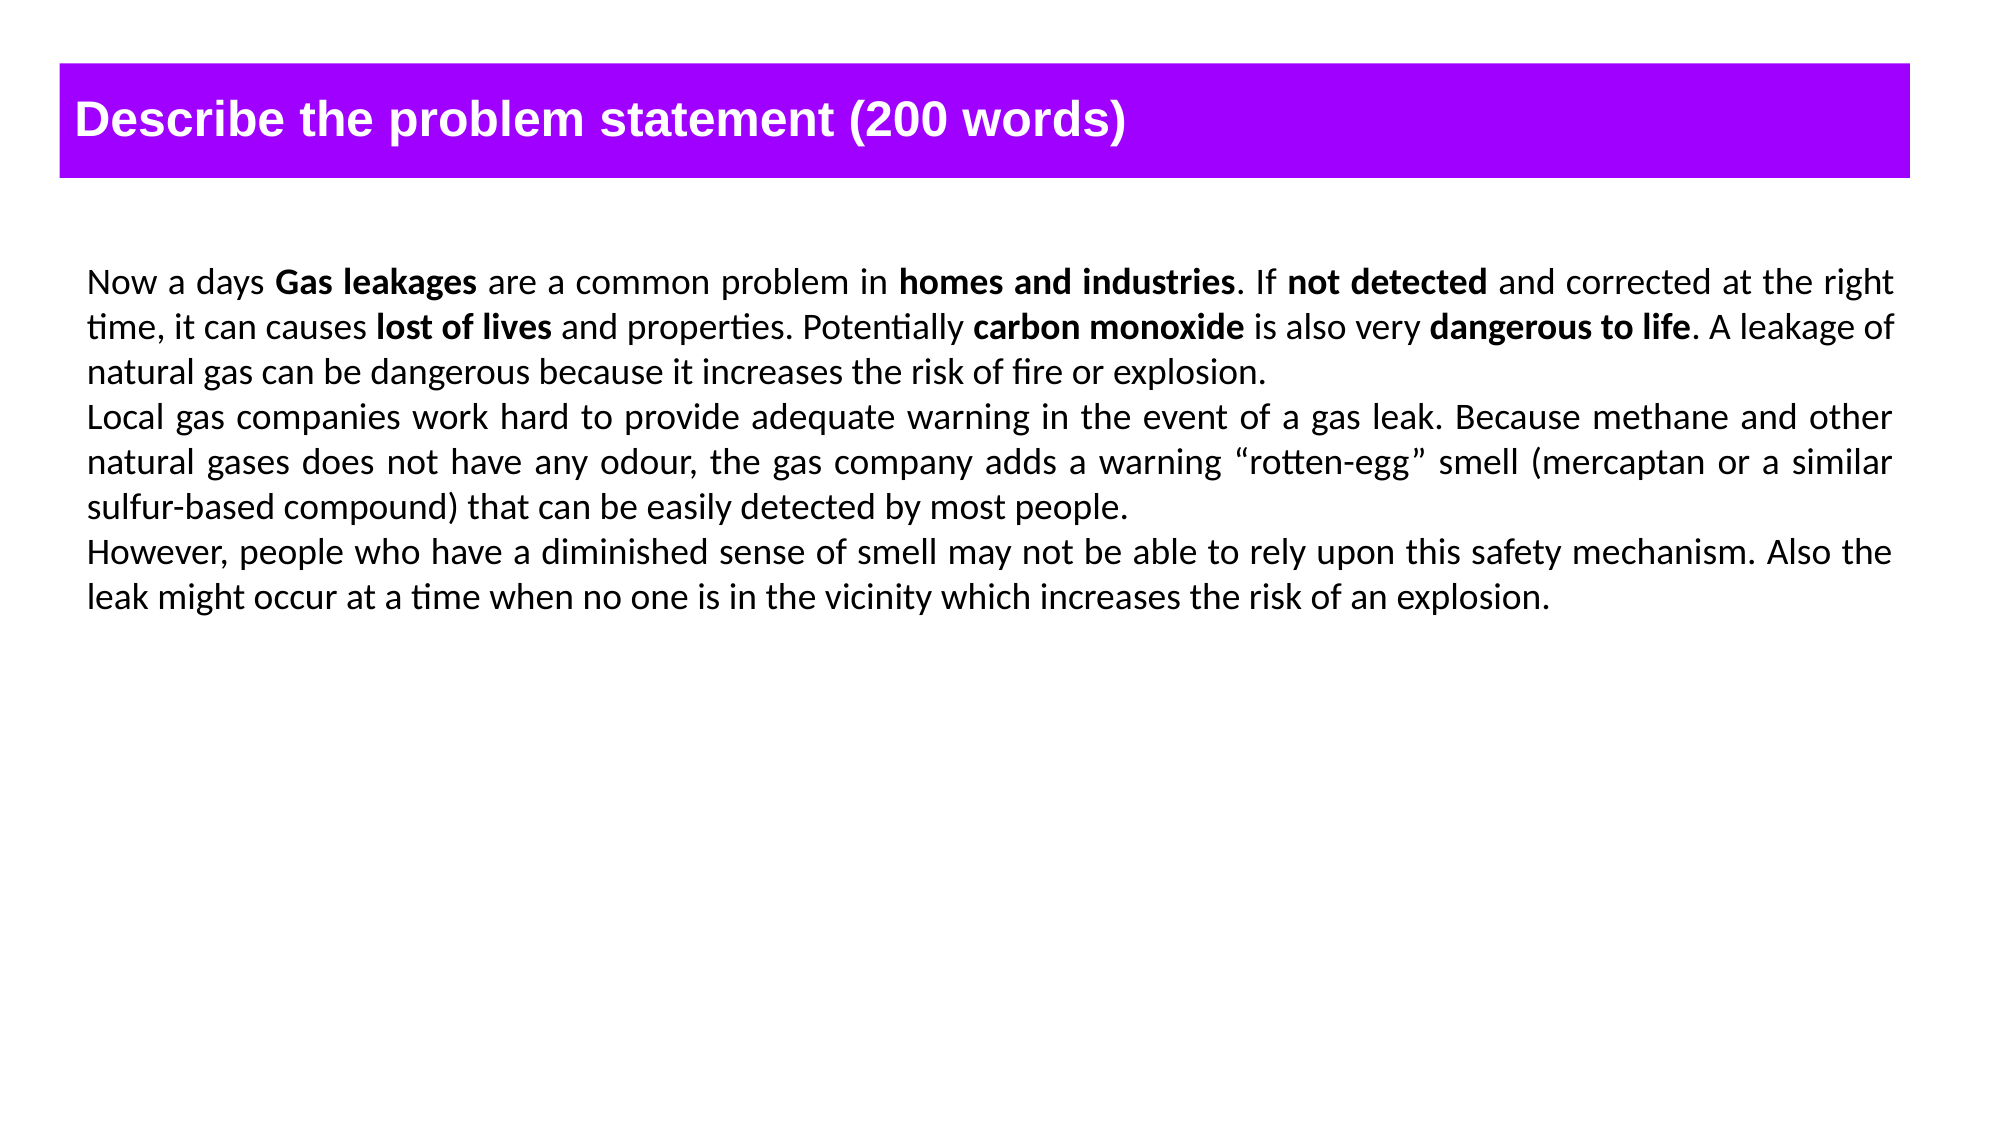

# Describe the problem statement (200 words)
Now a days Gas leakages are a common problem in homes and industries. If not detected and corrected at the right time, it can causes lost of lives and properties. Potentially carbon monoxide is also very dangerous to life. A leakage of natural gas can be dangerous because it increases the risk of fire or explosion.
Local gas companies work hard to provide adequate warning in the event of a gas leak. Because methane and other natural gases does not have any odour, the gas company adds a warning “rotten-egg” smell (mercaptan or a similar sulfur-based compound) that can be easily detected by most people.
However, people who have a diminished sense of smell may not be able to rely upon this safety mechanism. Also the leak might occur at a time when no one is in the vicinity which increases the risk of an explosion.